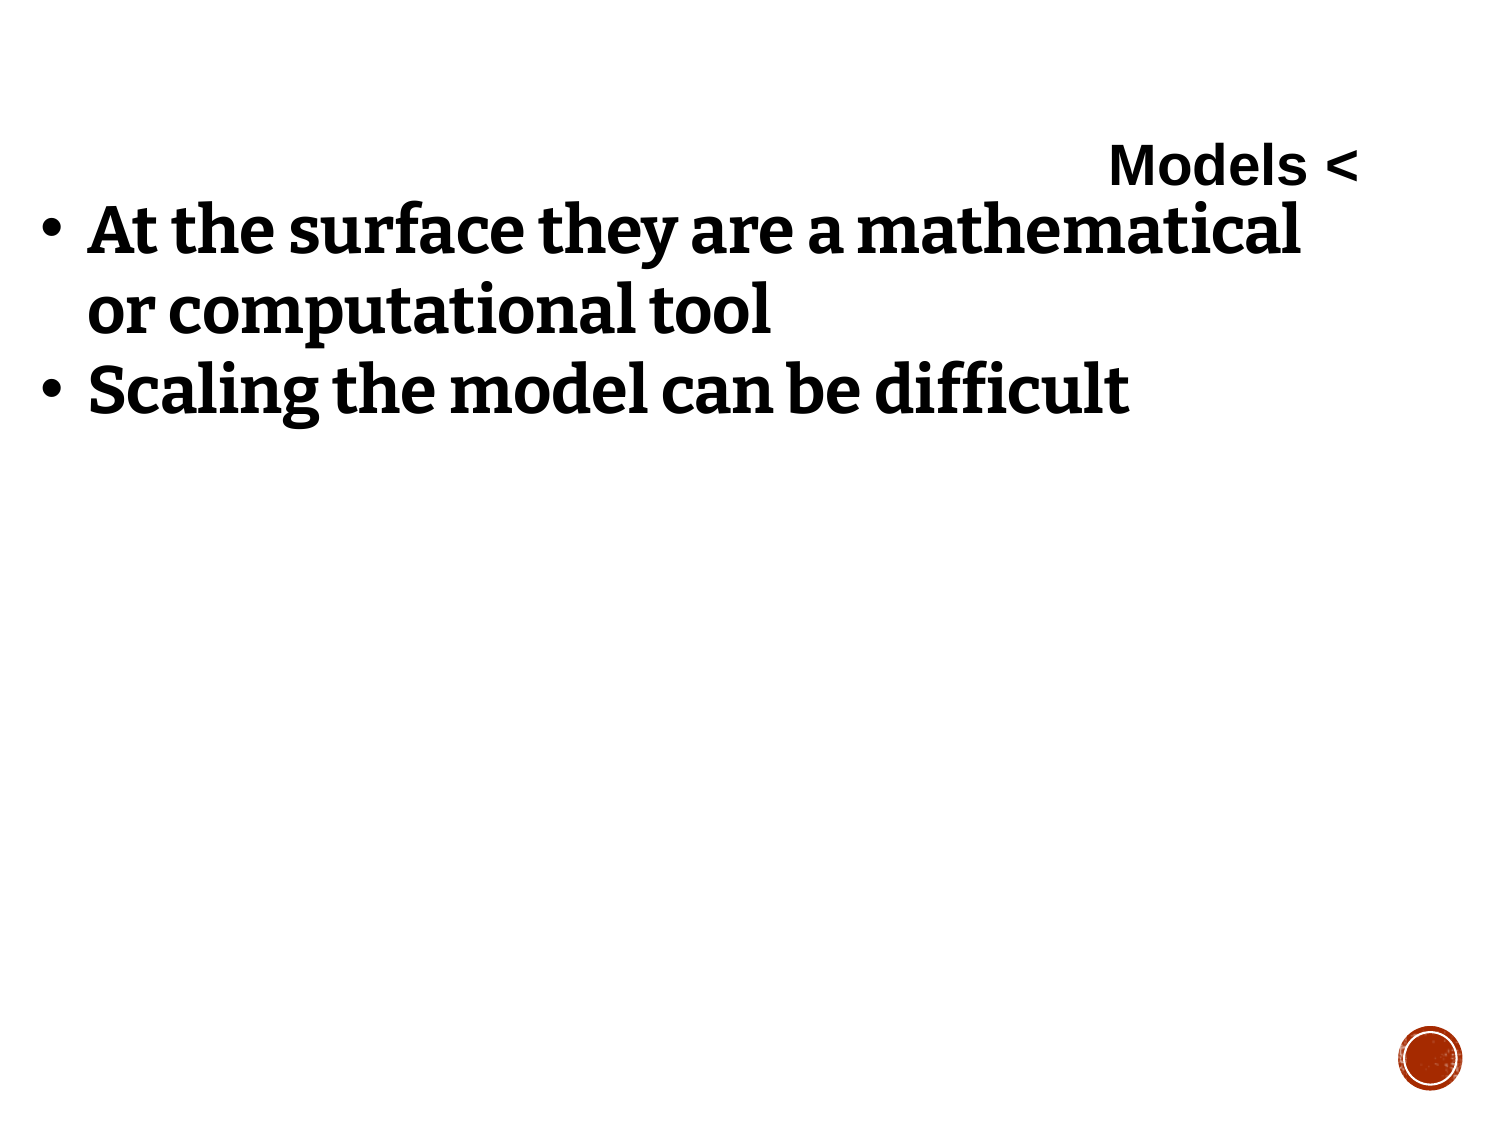

Models <
At the surface they are a mathematical or computational tool
Scaling the model can be difficult